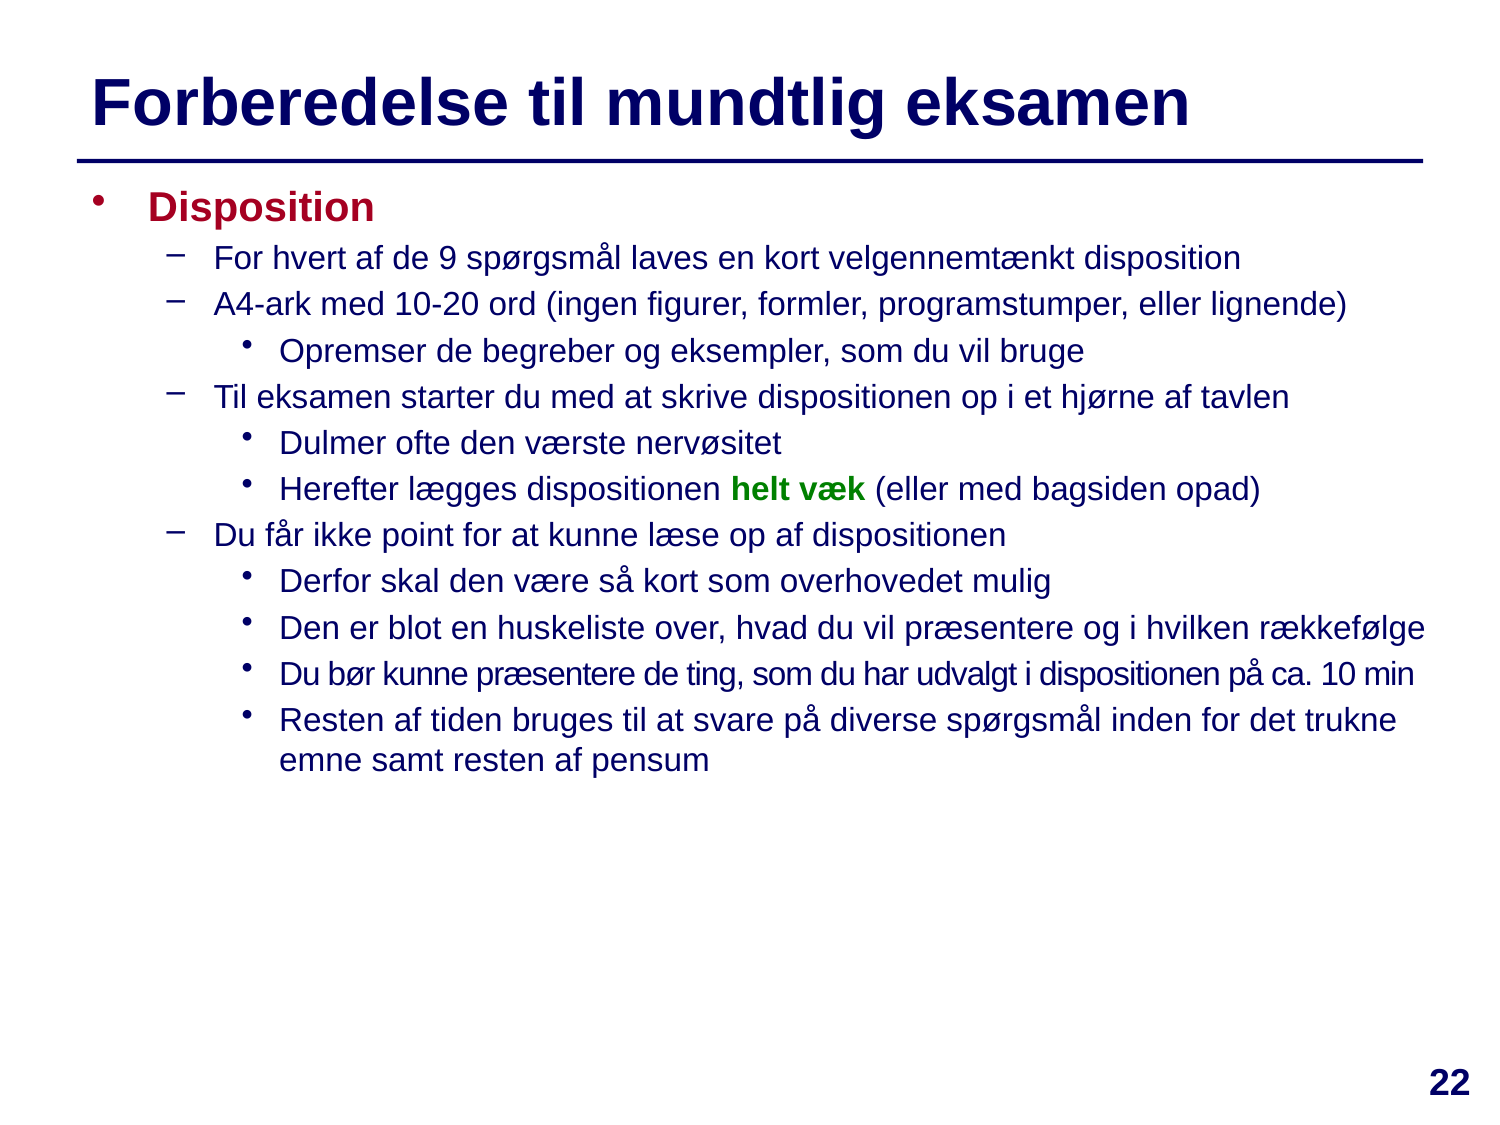

# Forberedelse til mundtlig eksamen
Disposition
For hvert af de 9 spørgsmål laves en kort velgennemtænkt disposition
A4-ark med 10-20 ord (ingen figurer, formler, programstumper, eller lignende)
Opremser de begreber og eksempler, som du vil bruge
Til eksamen starter du med at skrive dispositionen op i et hjørne af tavlen
Dulmer ofte den værste nervøsitet
Herefter lægges dispositionen helt væk (eller med bagsiden opad)
Du får ikke point for at kunne læse op af dispositionen
Derfor skal den være så kort som overhovedet mulig
Den er blot en huskeliste over, hvad du vil præsentere og i hvilken rækkefølge
Du bør kunne præsentere de ting, som du har udvalgt i dispositionen på ca. 10 min
Resten af tiden bruges til at svare på diverse spørgsmål inden for det trukne emne samt resten af pensum

22